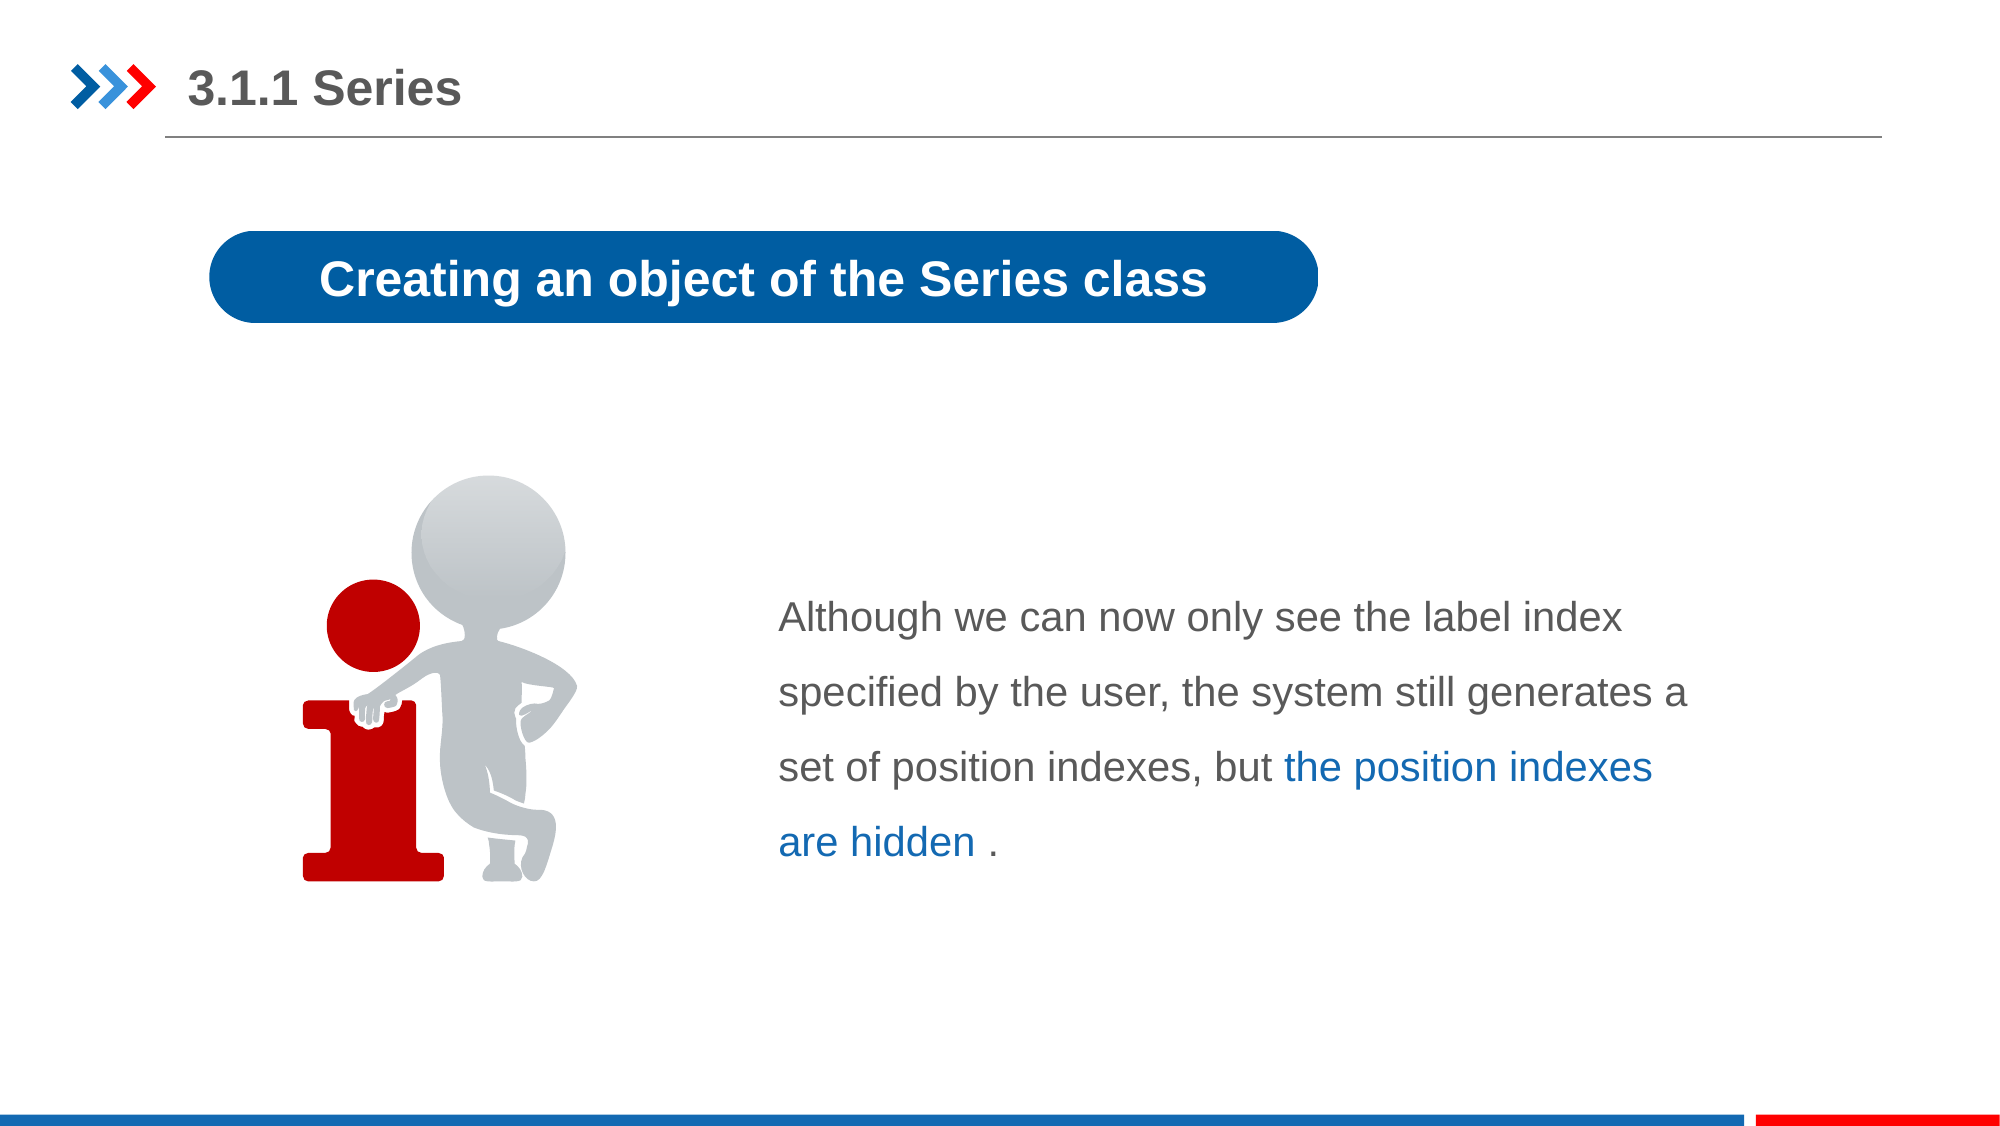

3.1.1 Series
Creating an object of the Series class

Although we can now only see the label index specified by the user, the system still generates a set of position indexes, but the position indexes are hidden .